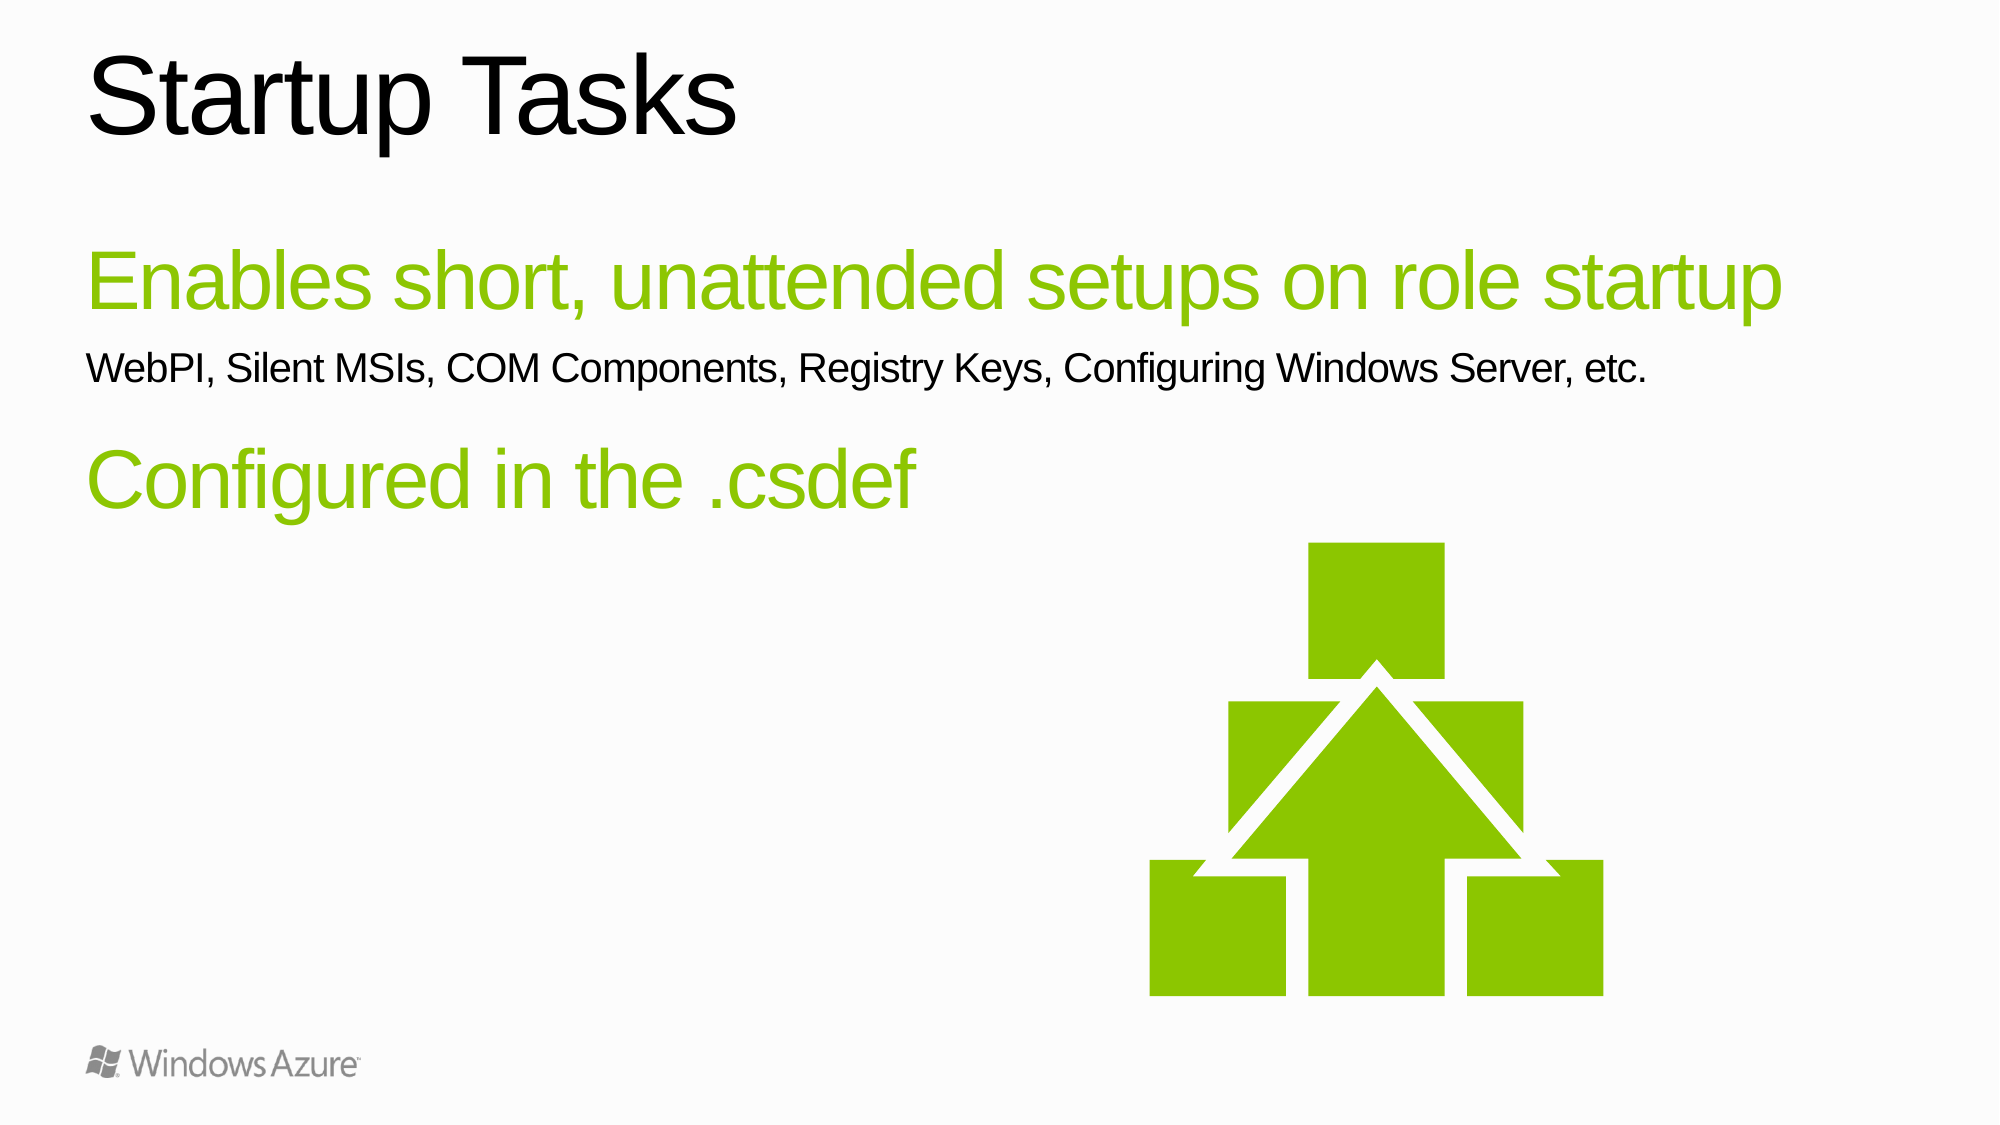

# Startup Tasks
Enables short, unattended setups on role startup
WebPI, Silent MSIs, COM Components, Registry Keys, Configuring Windows Server, etc.

Configured in the .csdef